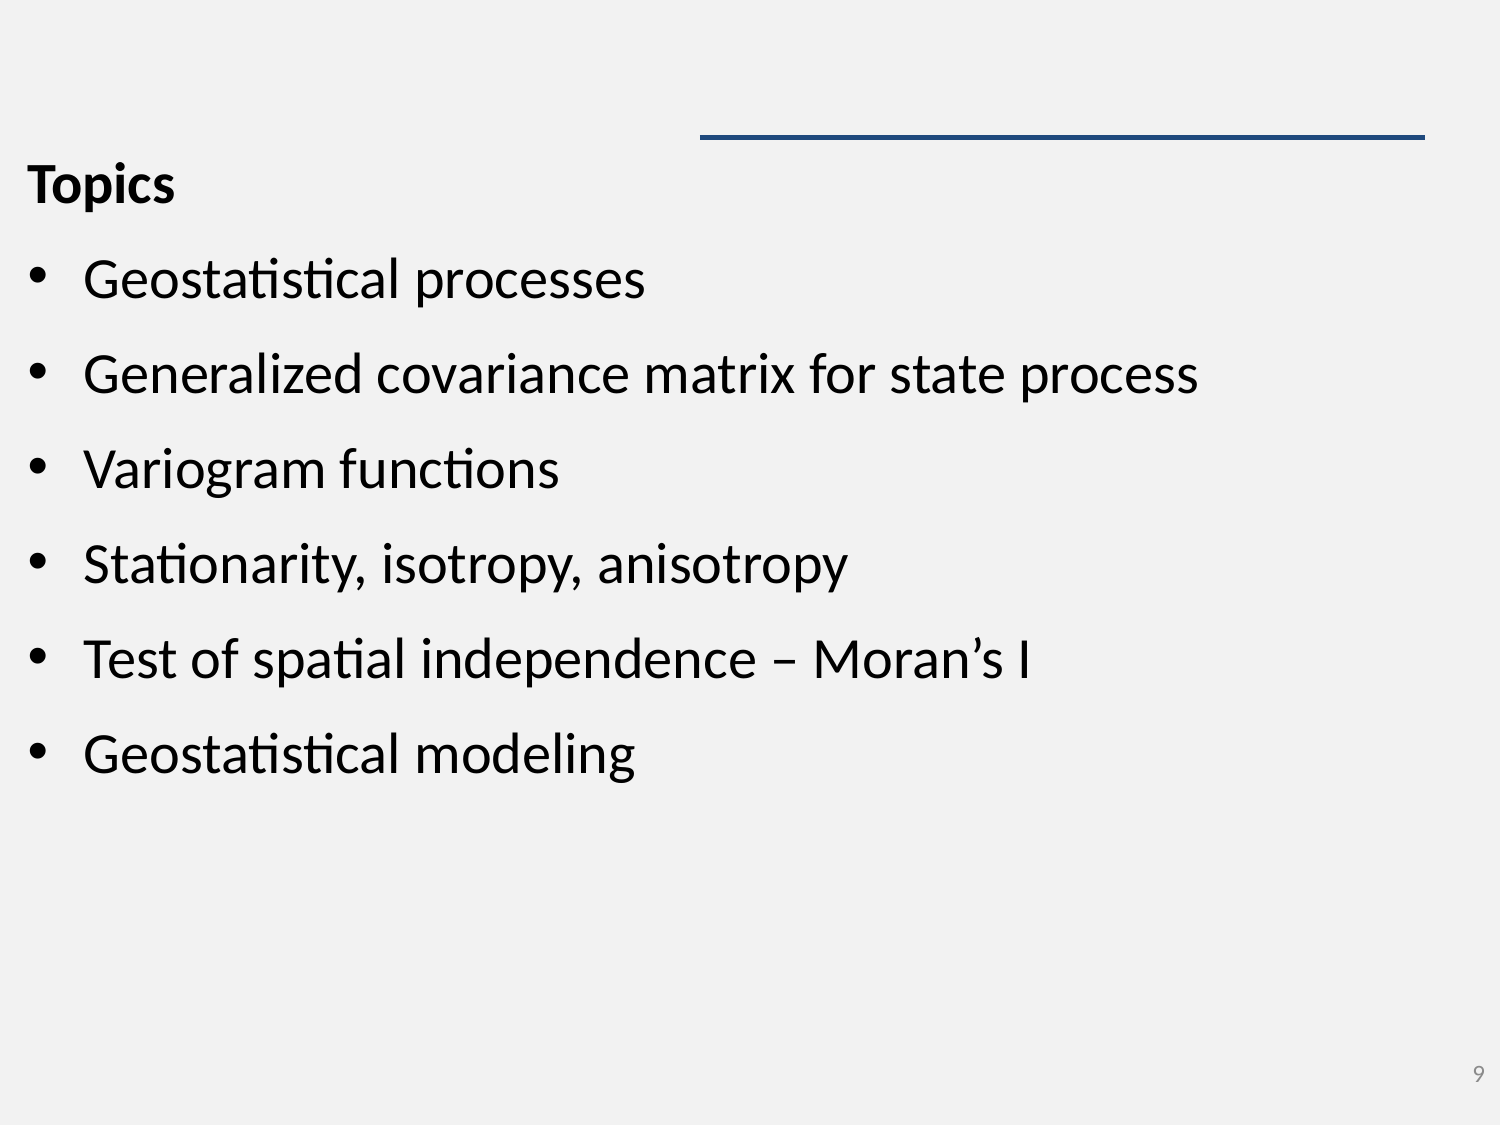

#
Topics
Geostatistical processes
Generalized covariance matrix for state process
Variogram functions
Stationarity, isotropy, anisotropy
Test of spatial independence – Moran’s I
Geostatistical modeling

9